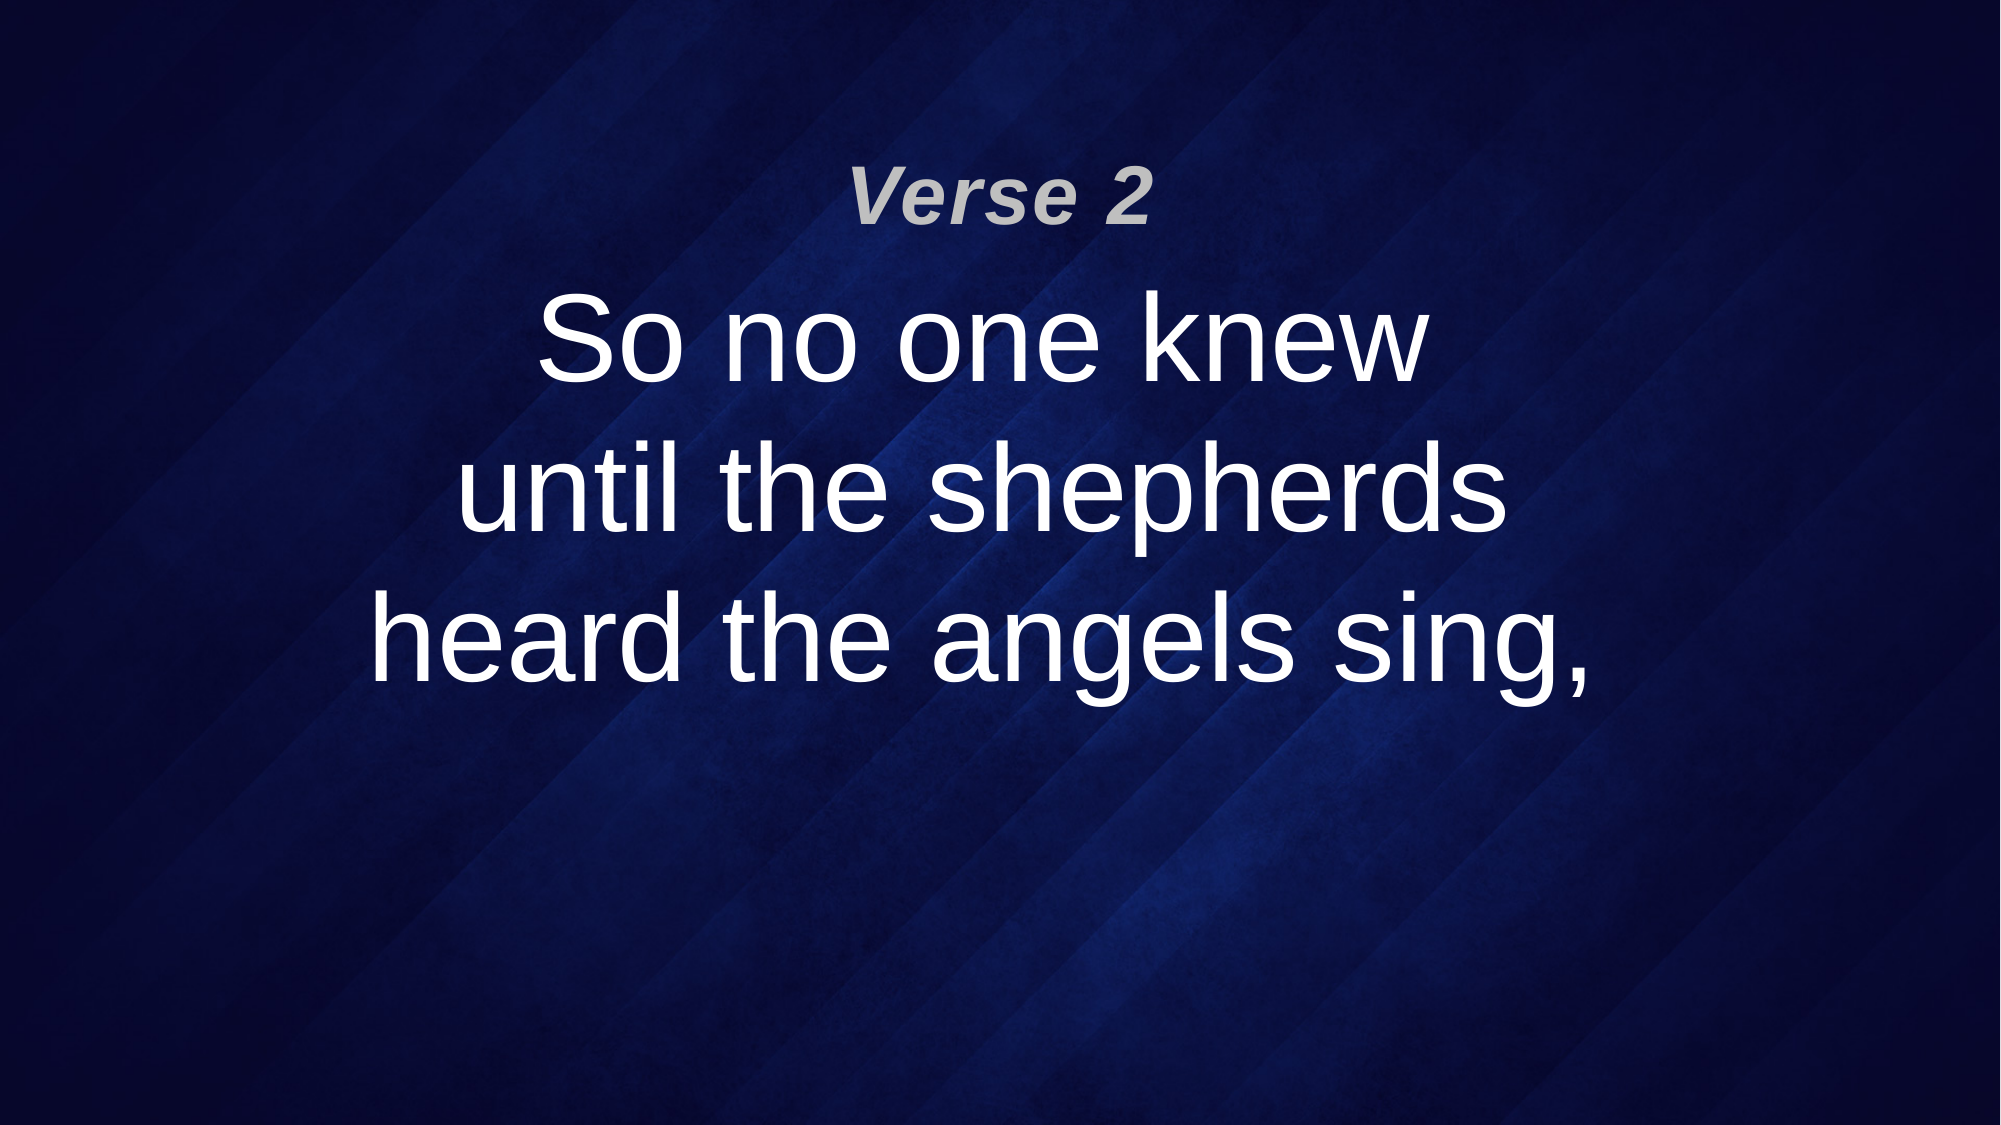

Verse 2
# So no one knew until the shepherds heard the angels sing,